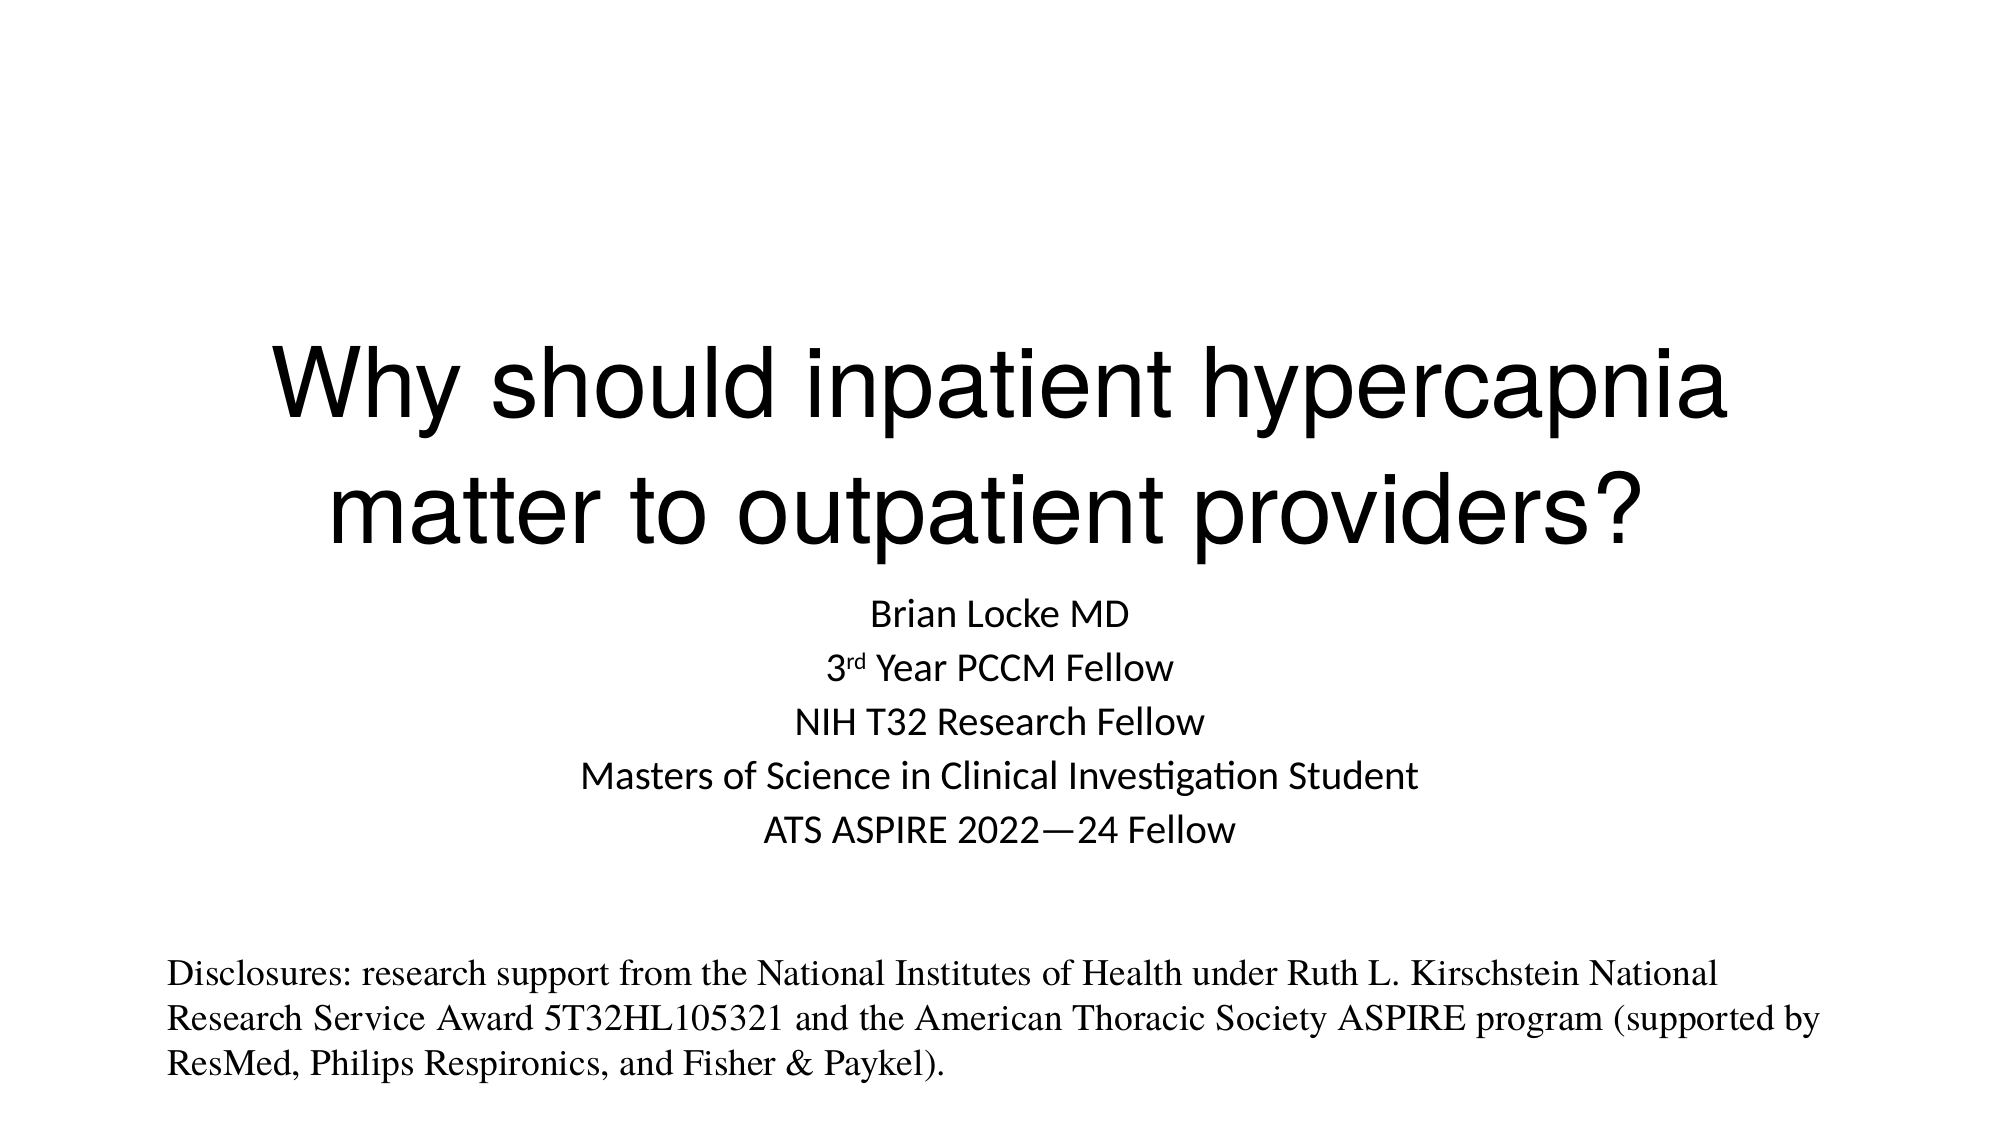

# Why should inpatient hypercapnia matter to outpatient providers?
Brian Locke MD
3rd Year PCCM Fellow
NIH T32 Research Fellow
Masters of Science in Clinical Investigation Student
ATS ASPIRE 2022—24 Fellow
Disclosures: research support from the National Institutes of Health under Ruth L. Kirschstein National Research Service Award 5T32HL105321 and the American Thoracic Society ASPIRE program (supported by  ResMed, Philips Respironics, and Fisher & Paykel).